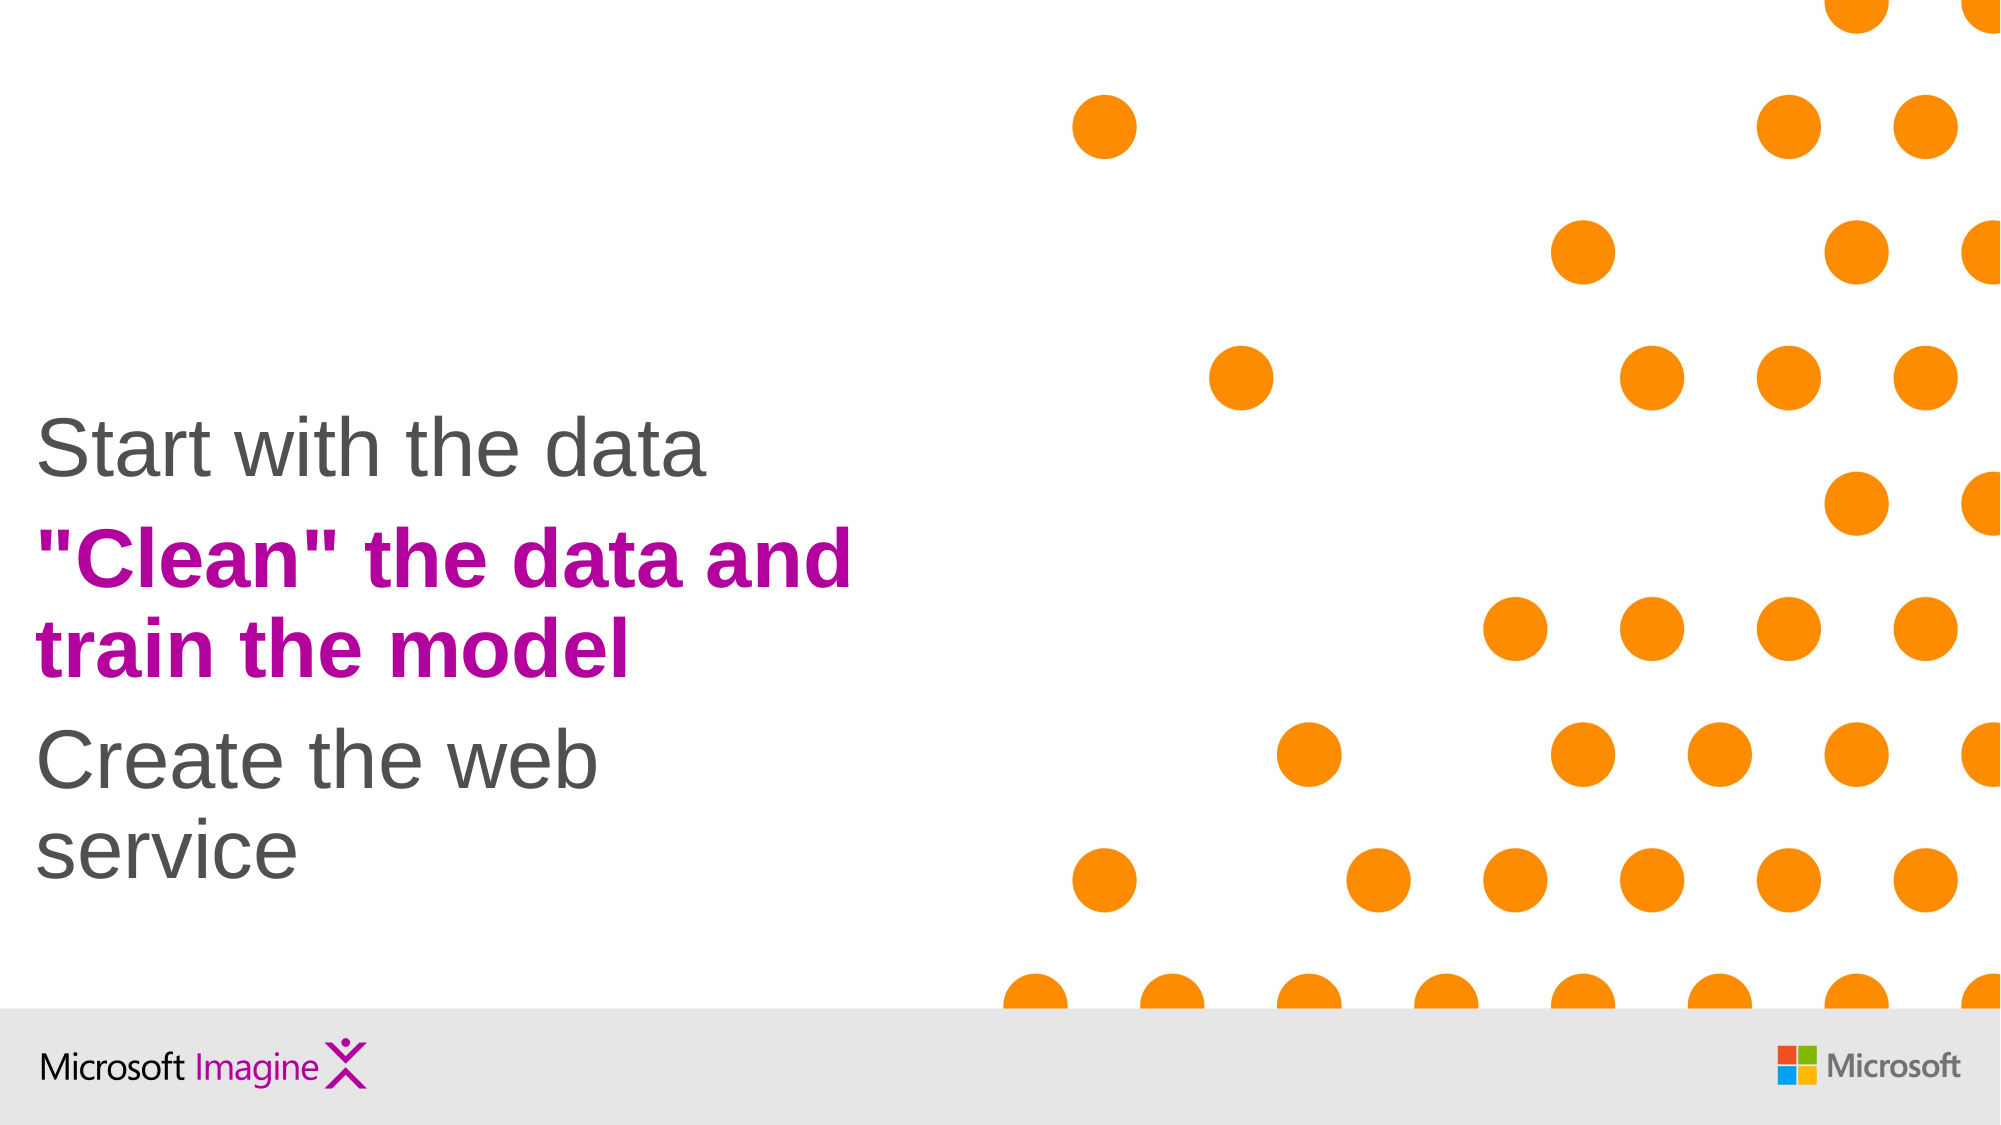

Start with the data
"Clean" the data and train the model
Create the web service